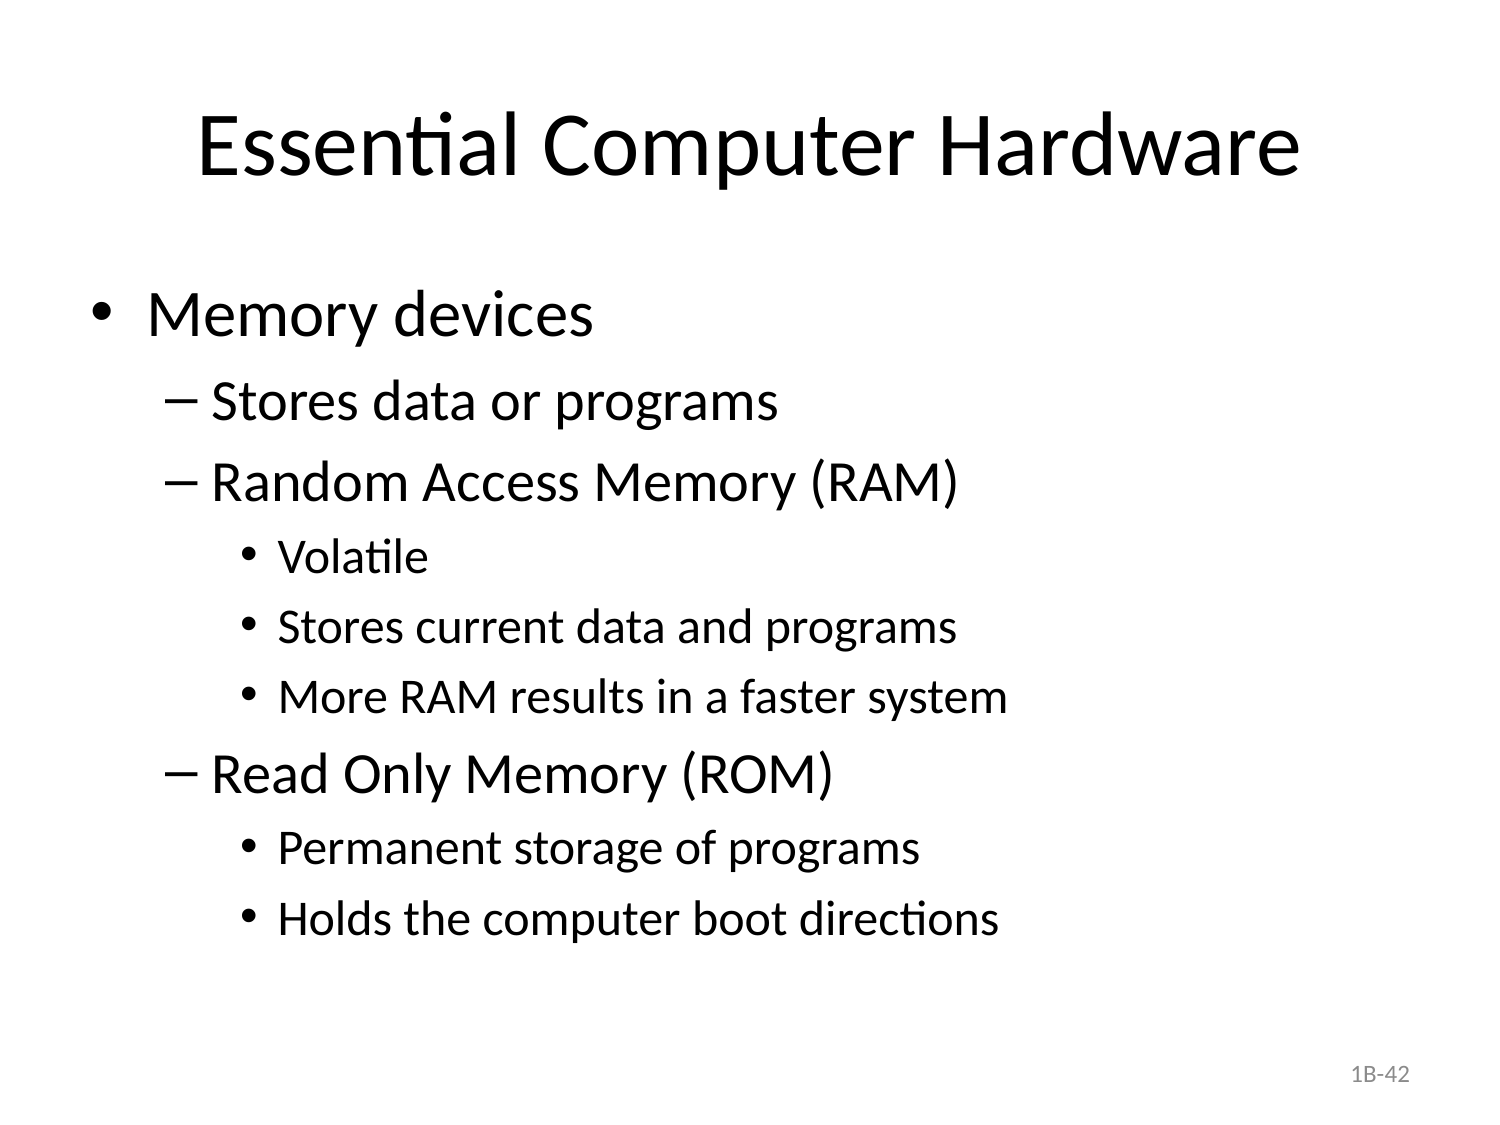

# Essential Computer Hardware
Memory devices
Stores data or programs
Random Access Memory (RAM)
Volatile
Stores current data and programs
More RAM results in a faster system
Read Only Memory (ROM)
Permanent storage of programs
Holds the computer boot directions

1B-42